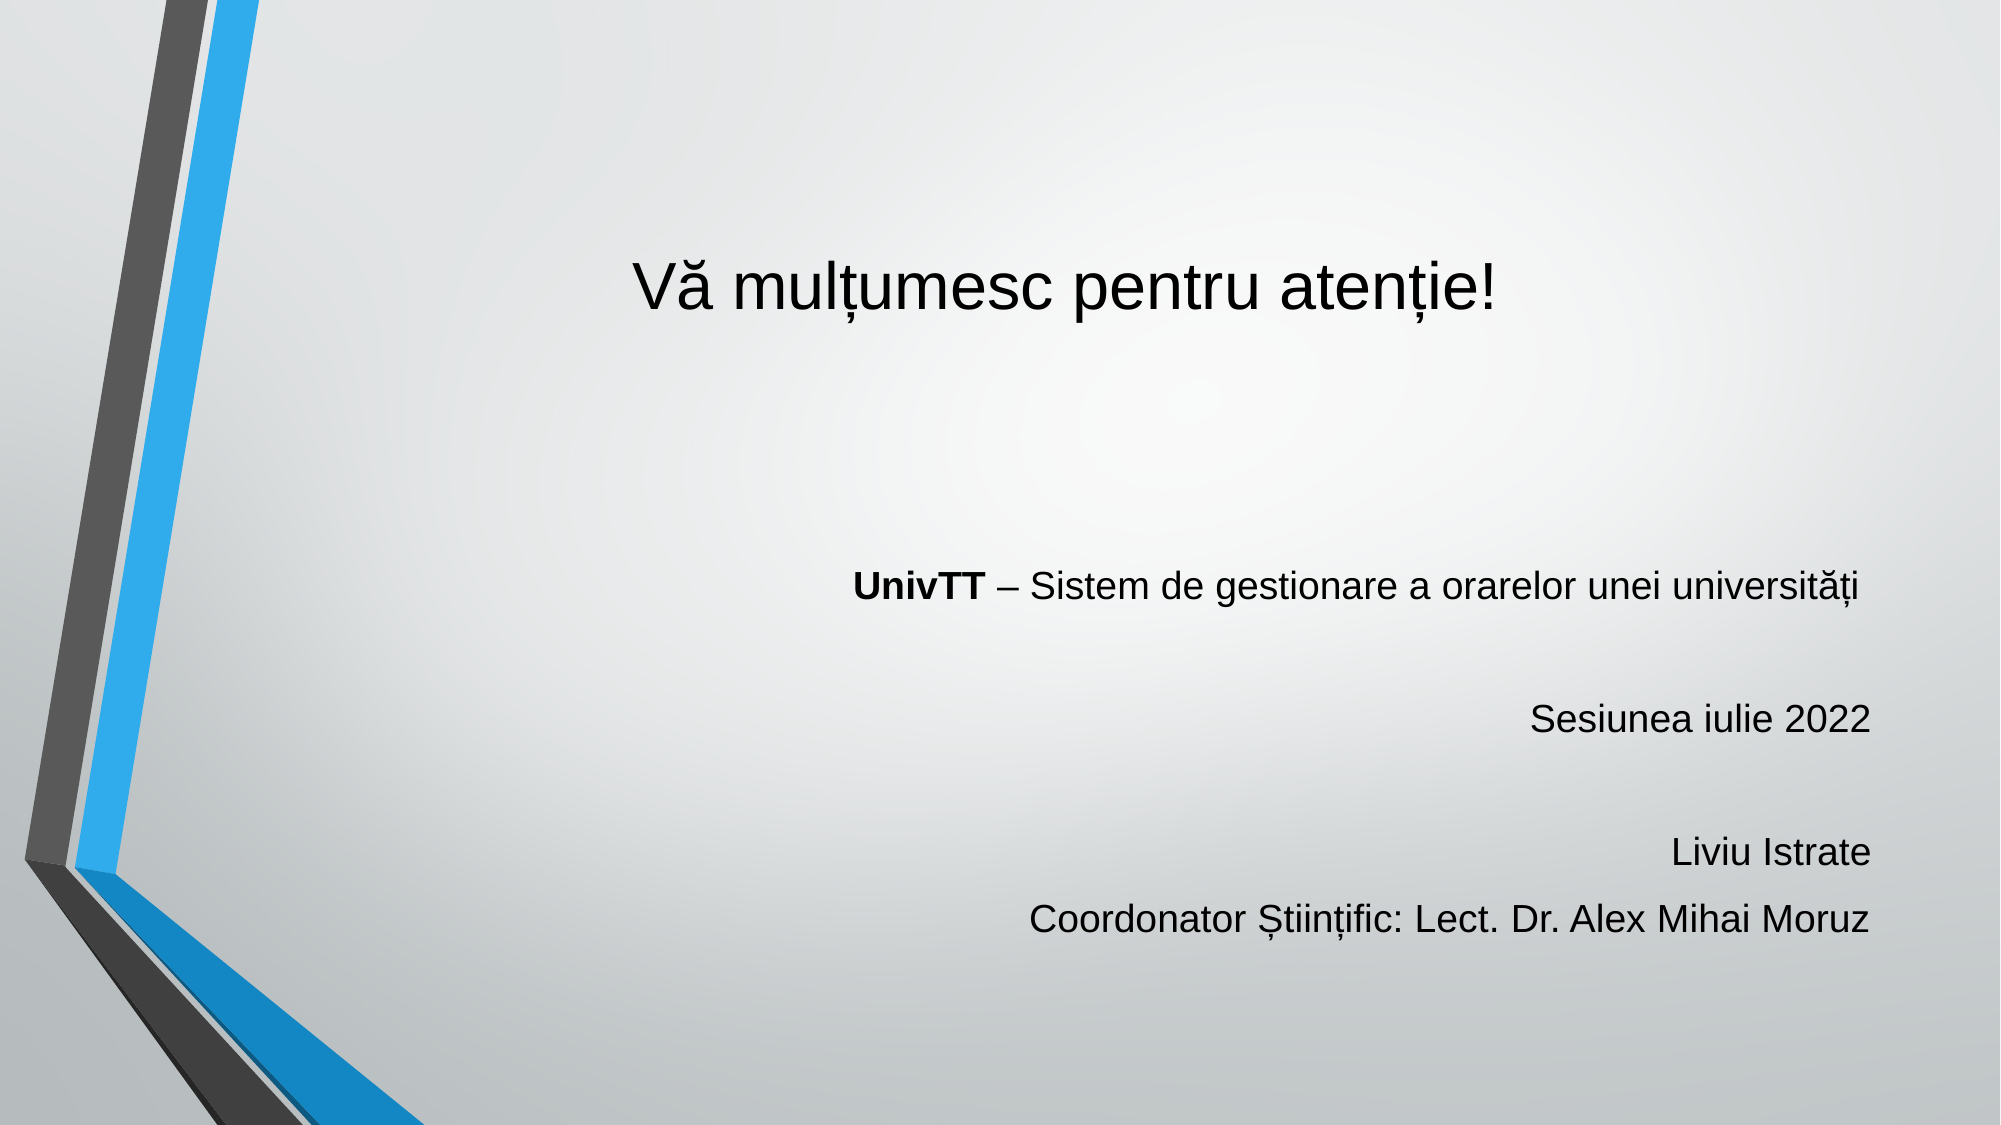

# Vă mulțumesc pentru atenție!
UnivTT – Sistem de gestionare a orarelor unei universități

Sesiunea iulie 2022

Liviu Istrate
Coordonator Științific: Lect. Dr. Alex Mihai Moruz